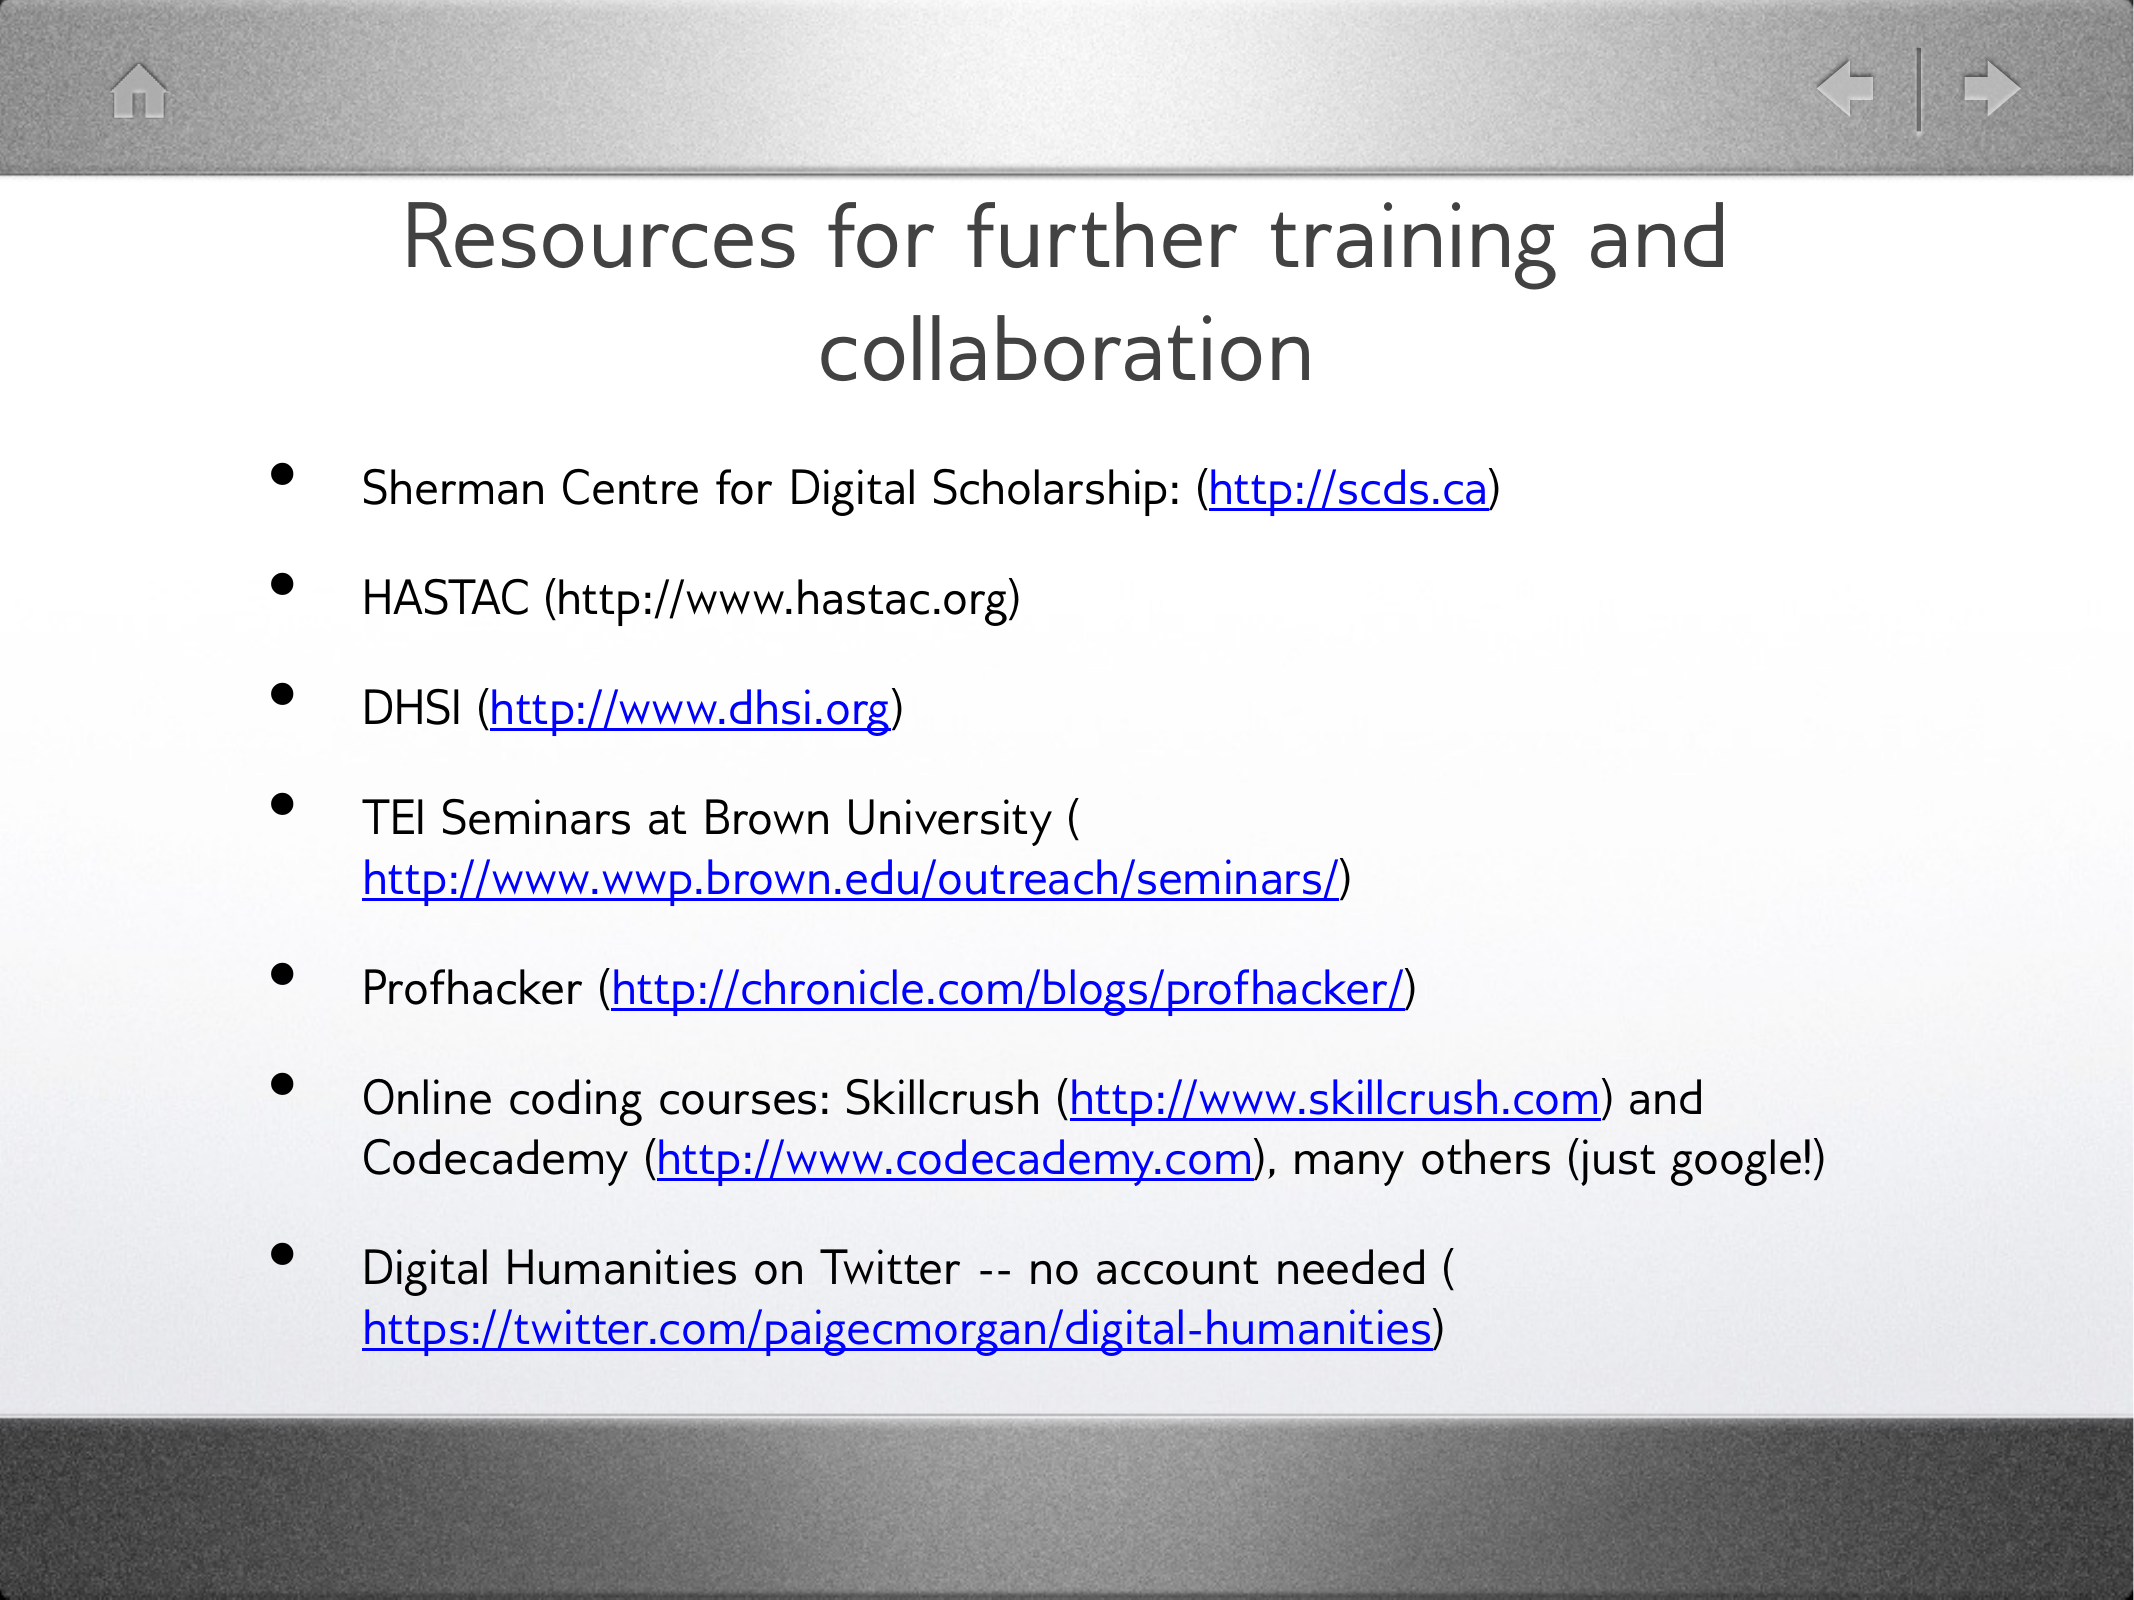

# Resources for further training and collaboration
Sherman Centre for Digital Scholarship: (http://scds.ca)
HASTAC (http://www.hastac.org)
DHSI (http://www.dhsi.org)
TEI Seminars at Brown University (http://www.wwp.brown.edu/outreach/seminars/)
Profhacker (http://chronicle.com/blogs/profhacker/)
Online coding courses: Skillcrush (http://www.skillcrush.com) and Codecademy (http://www.codecademy.com), many others (just google!)
Digital Humanities on Twitter -- no account needed (https://twitter.com/paigecmorgan/digital-humanities)